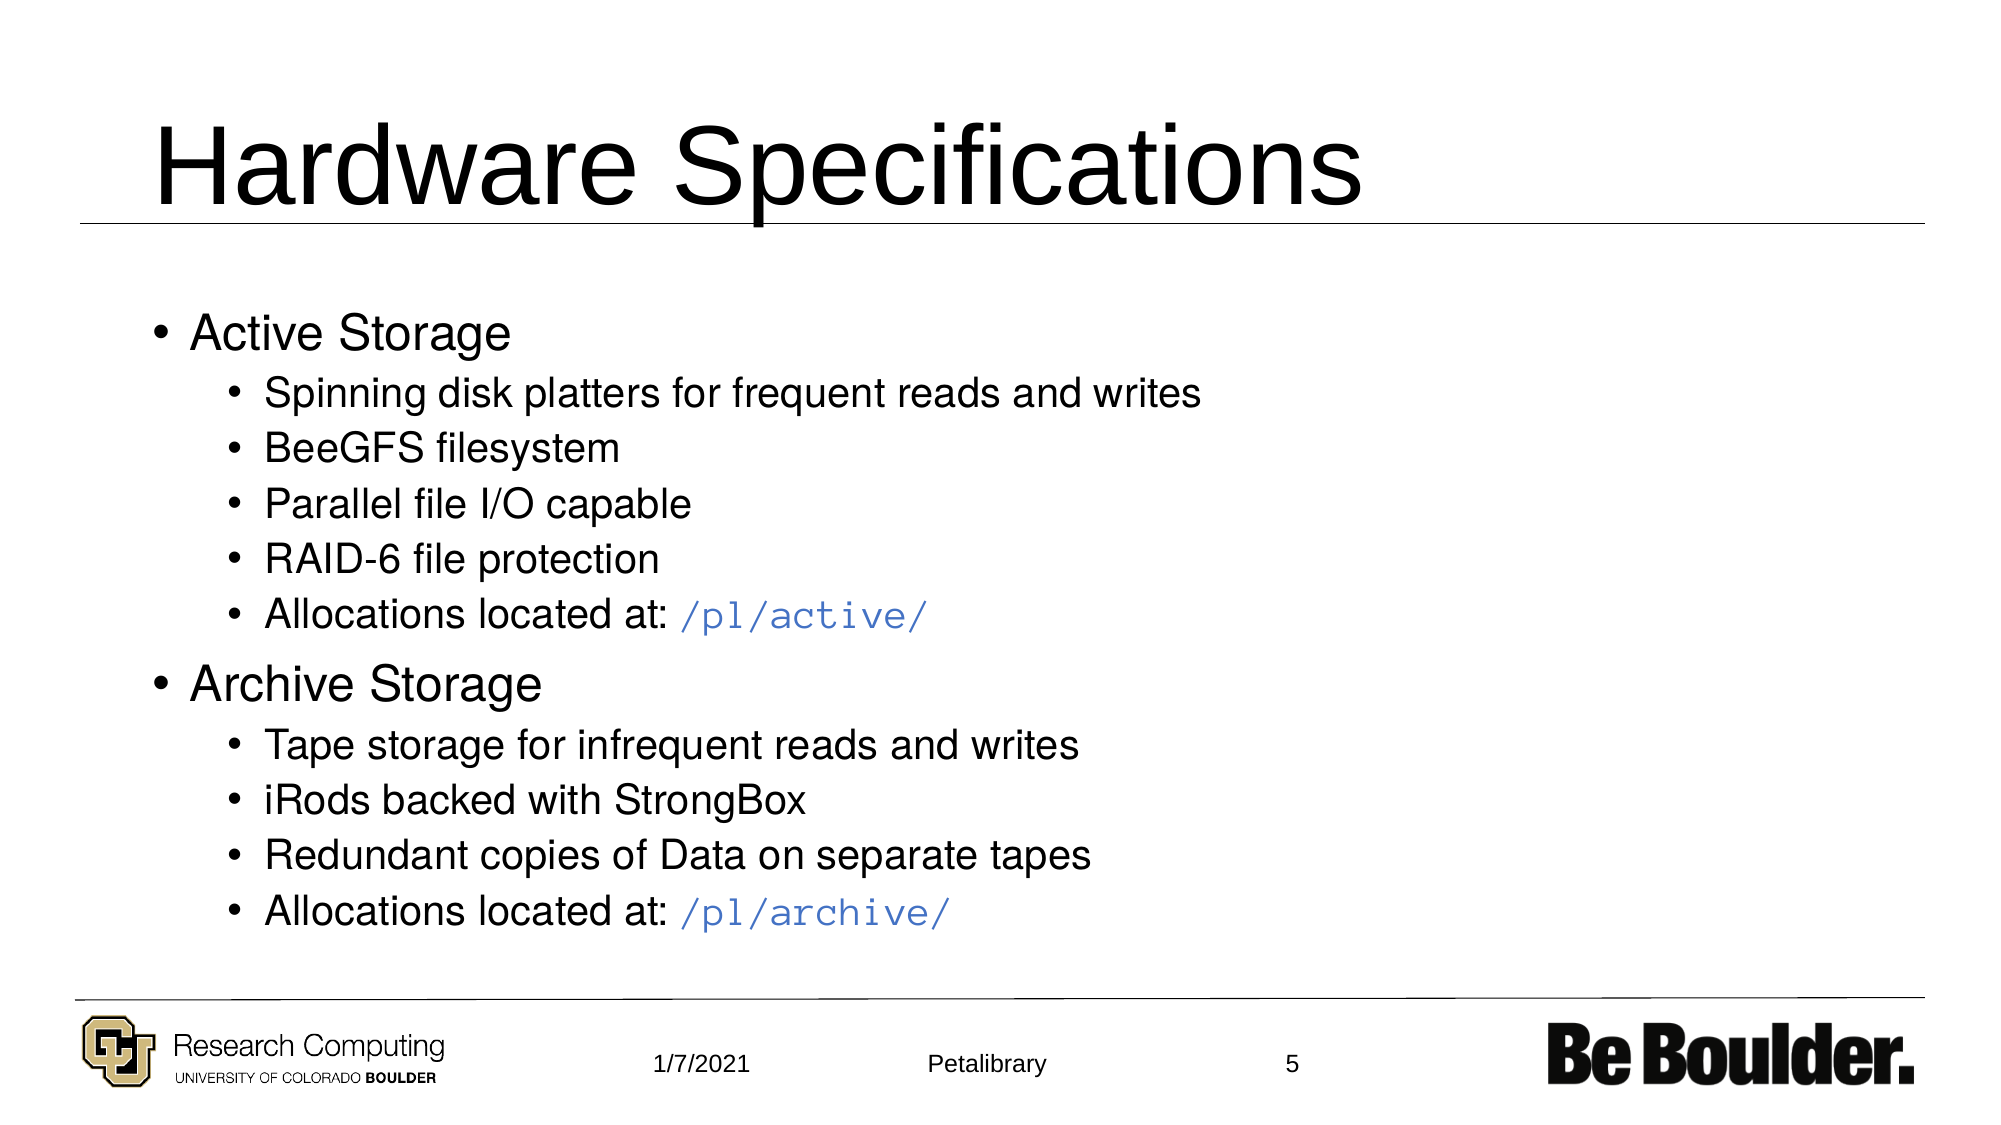

# Hardware Specifications
Active Storage
Spinning disk platters for frequent reads and writes
BeeGFS filesystem
Parallel file I/O capable
RAID-6 file protection
Allocations located at: /pl/active/
Archive Storage
Tape storage for infrequent reads and writes
iRods backed with StrongBox
Redundant copies of Data on separate tapes
Allocations located at: /pl/archive/
1/7/2021
5
Petalibrary